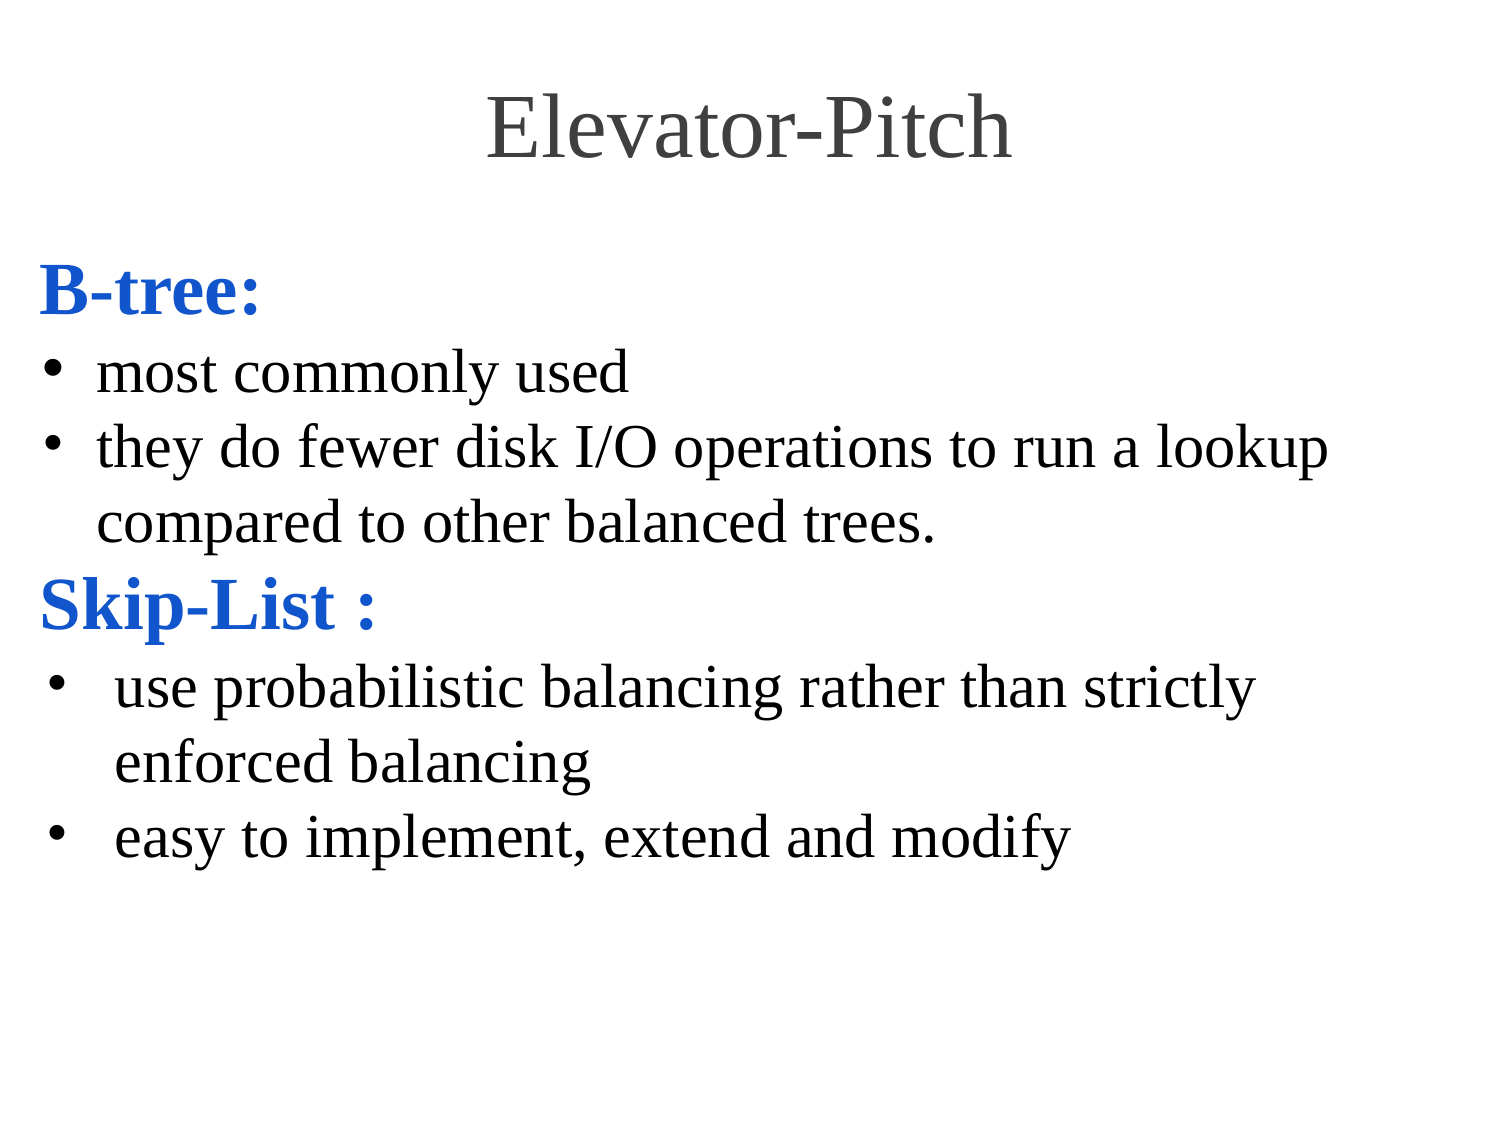

# Elevator-Pitch

B-tree:
most commonly used
they do fewer disk I/O operations to run a lookup compared to other balanced trees.
Skip-List :
use probabilistic balancing rather than strictly enforced balancing
easy to implement, extend and modify